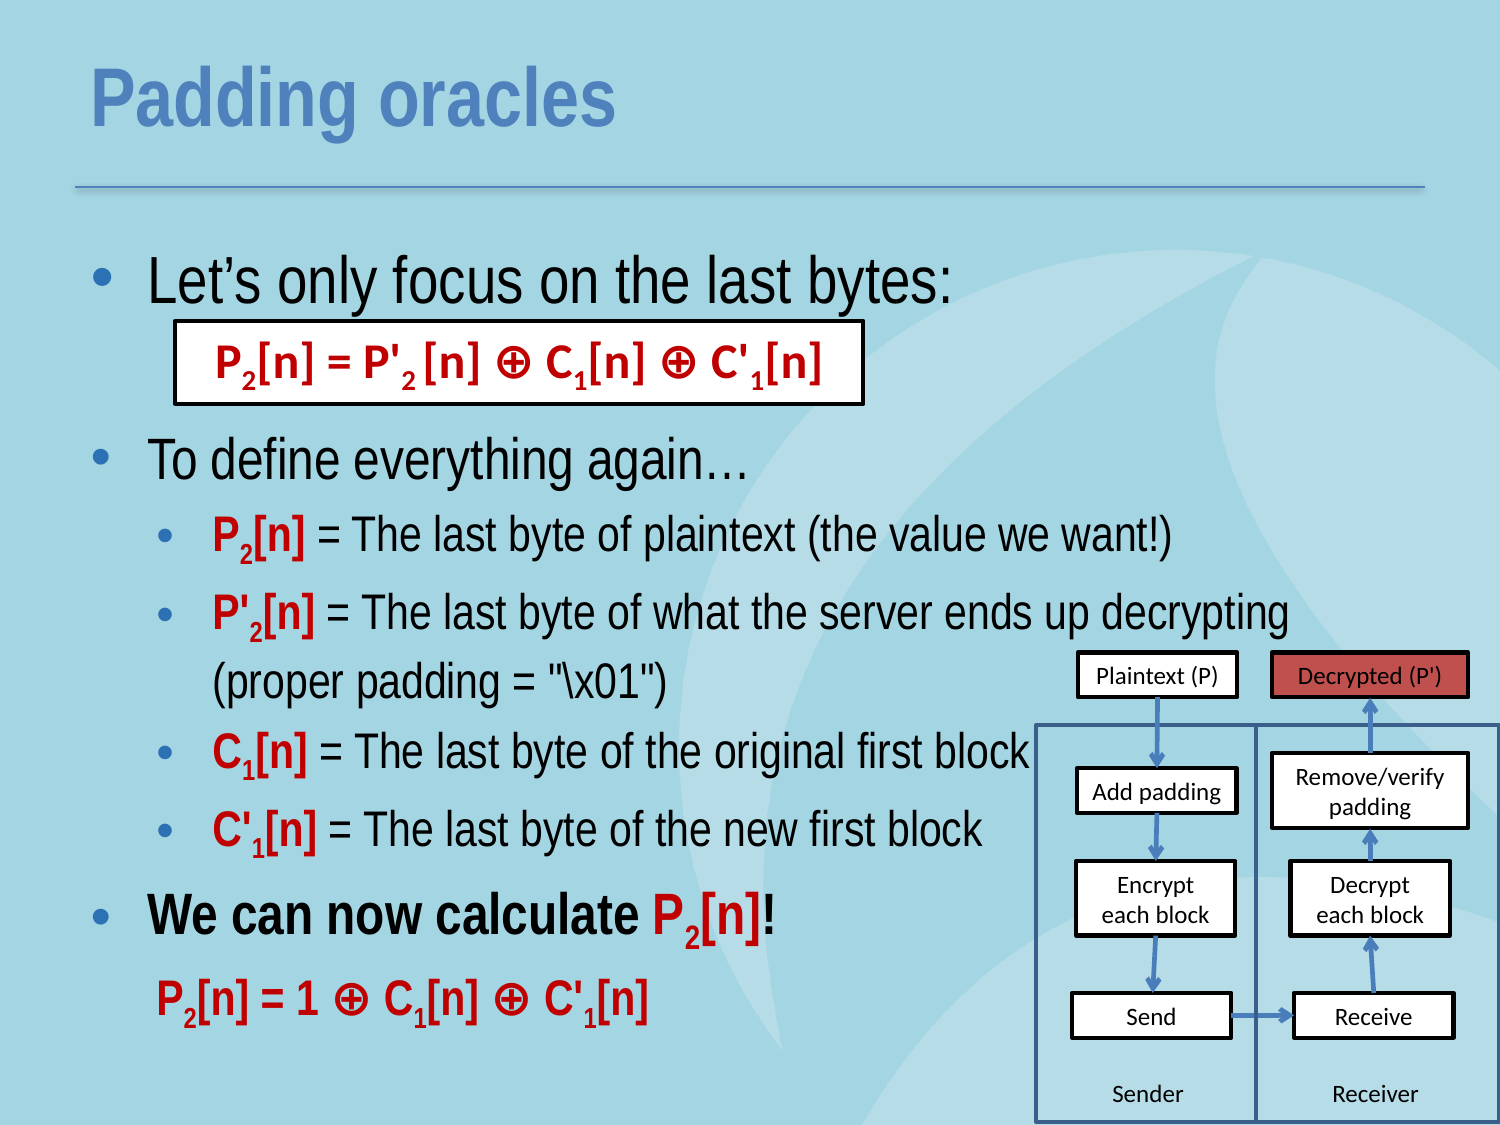

# Padding oracles
Let’s only focus on the last bytes:

To define everything again…
P2[n] = The last byte of plaintext (the value we want!)
P'2[n] = The last byte of what the server ends up decrypting (proper padding = "\x01")
C1[n] = The last byte of the original first block
C'1[n] = The last byte of the new first block
We can now calculate P2[n]!
P2[n] = 1 ⊕ C1[n] ⊕ C'1[n]
P2[n] = P'2 [n] ⊕ C1[n] ⊕ C'1[n]
Decrypted (P')
Plaintext (P)

Remove/verify padding
Add padding
Encrypt each block
Decrypt each block
Send
Receive
Receiver
Sender